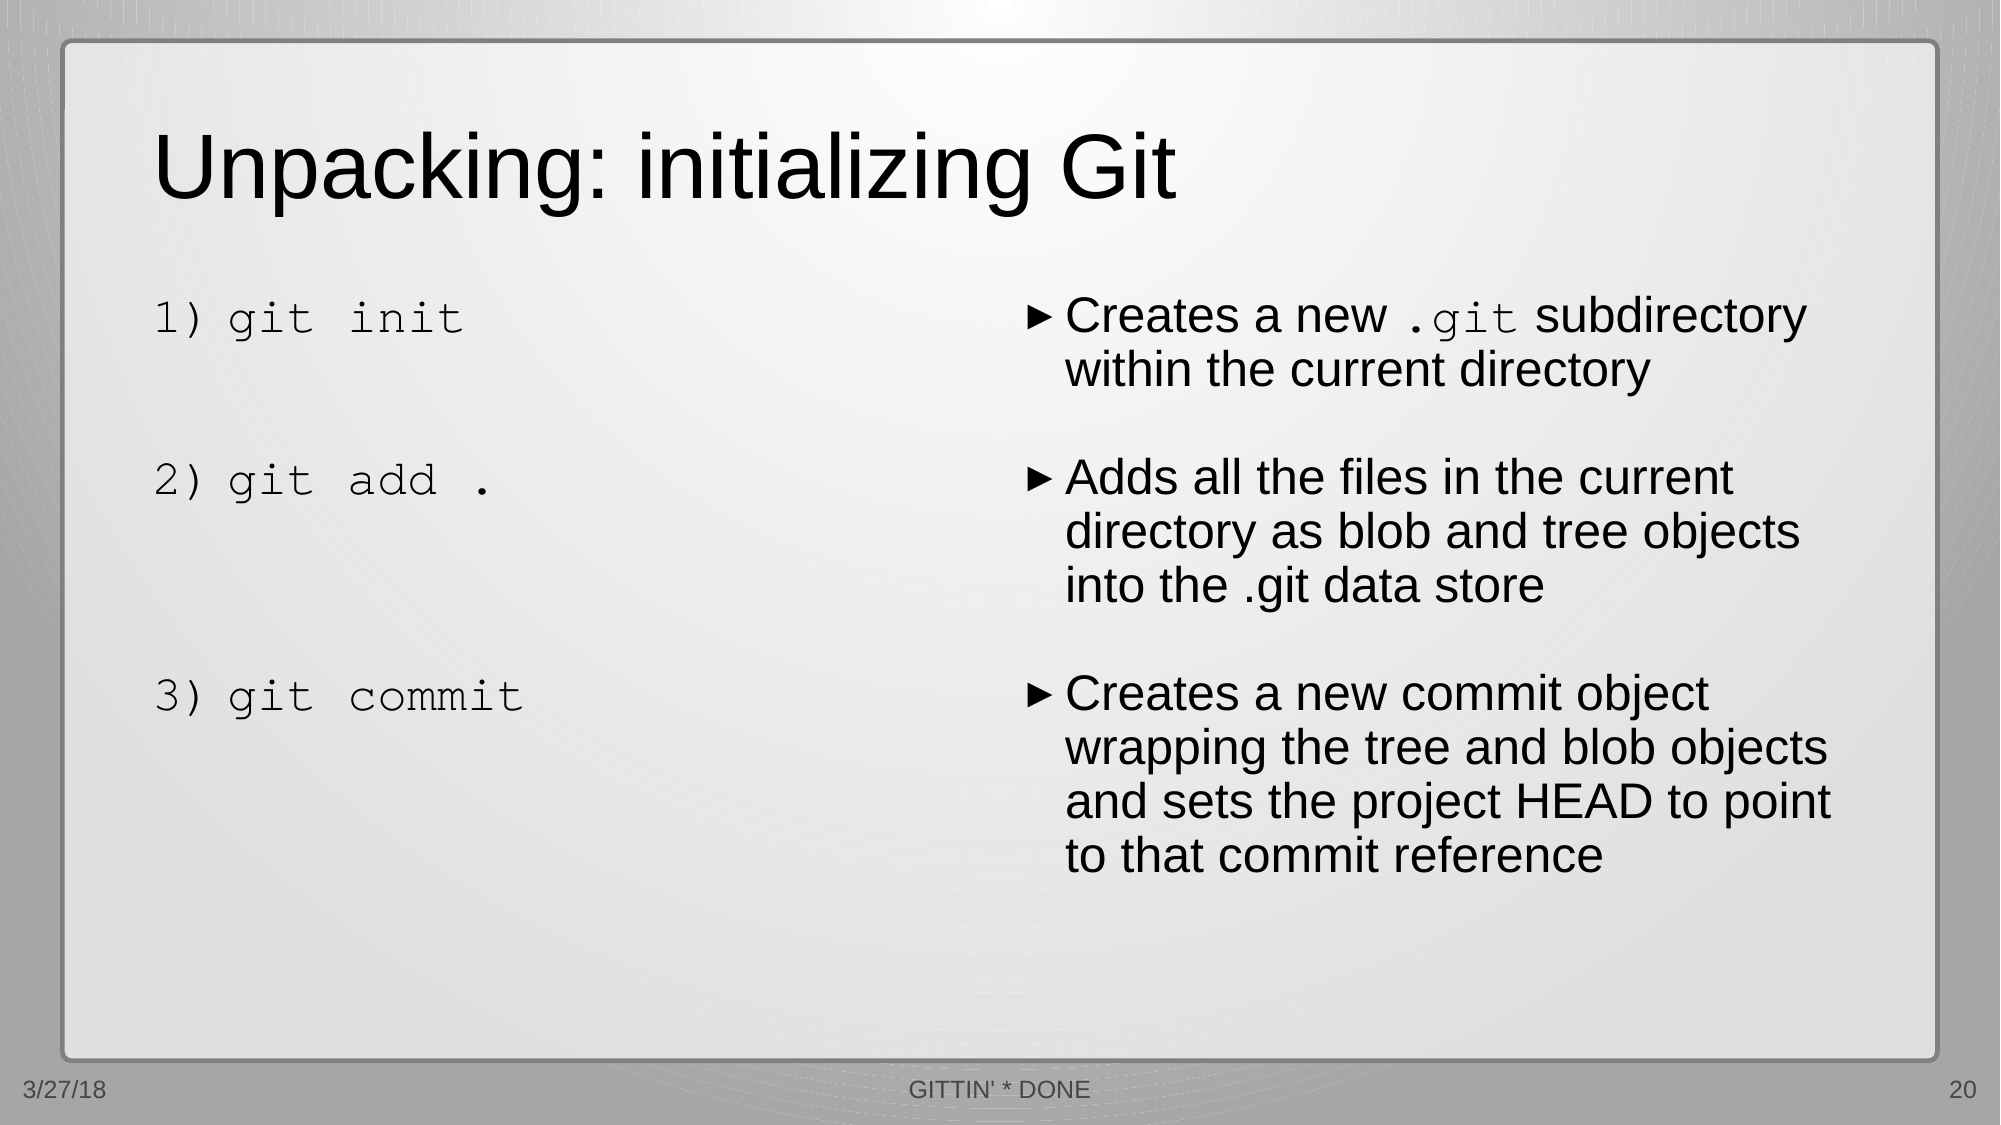

# Unpacking: initializing Git
git init

git add .

git commit
Creates a new .git subdirectory within the current directory

Adds all the files in the current directory as blob and tree objects into the .git data store

Creates a new commit object wrapping the tree and blob objects and sets the project HEAD to point to that commit reference
3/27/18
GITTIN' * DONE
20